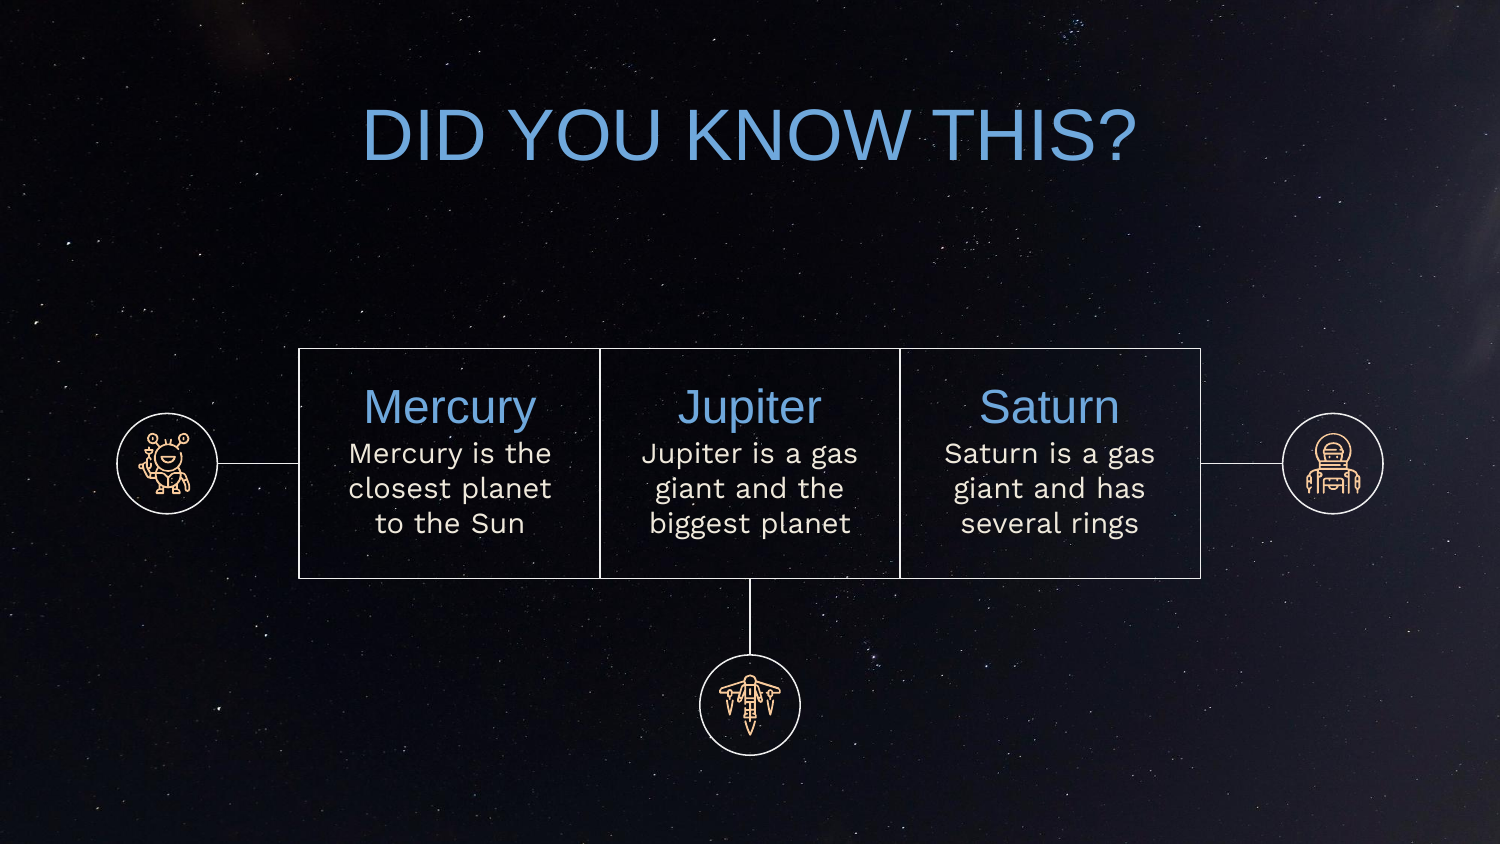

# DID YOU KNOW THIS?

Mercury
Jupiter
Saturn

Mercury is the closest planet to the Sun
Jupiter is a gas giant and the biggest planet
Saturn is a gas giant and has several rings